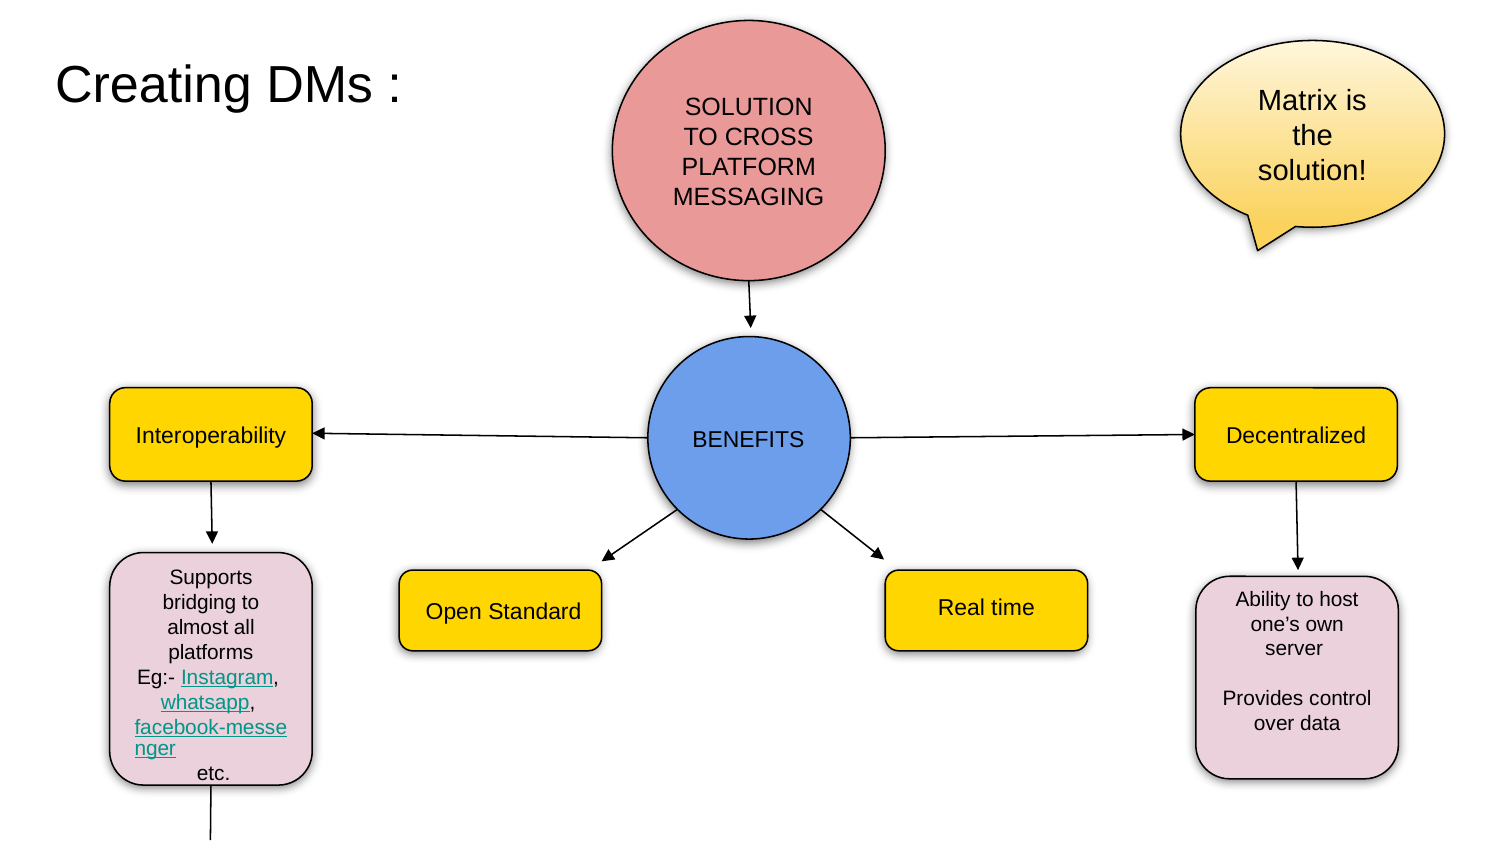

SOLUTION TO CROSS
PLATFORM MESSAGING
Creating DMs :
Matrix is the
solution!
BENEFITS
Interoperability
Decentralized

Supports bridging to almost all platforms
Eg:- Instagram, whatsapp, facebook-messenger etc.

 Open Standard

 Real time

Ability to host one’s own server

Provides control over data